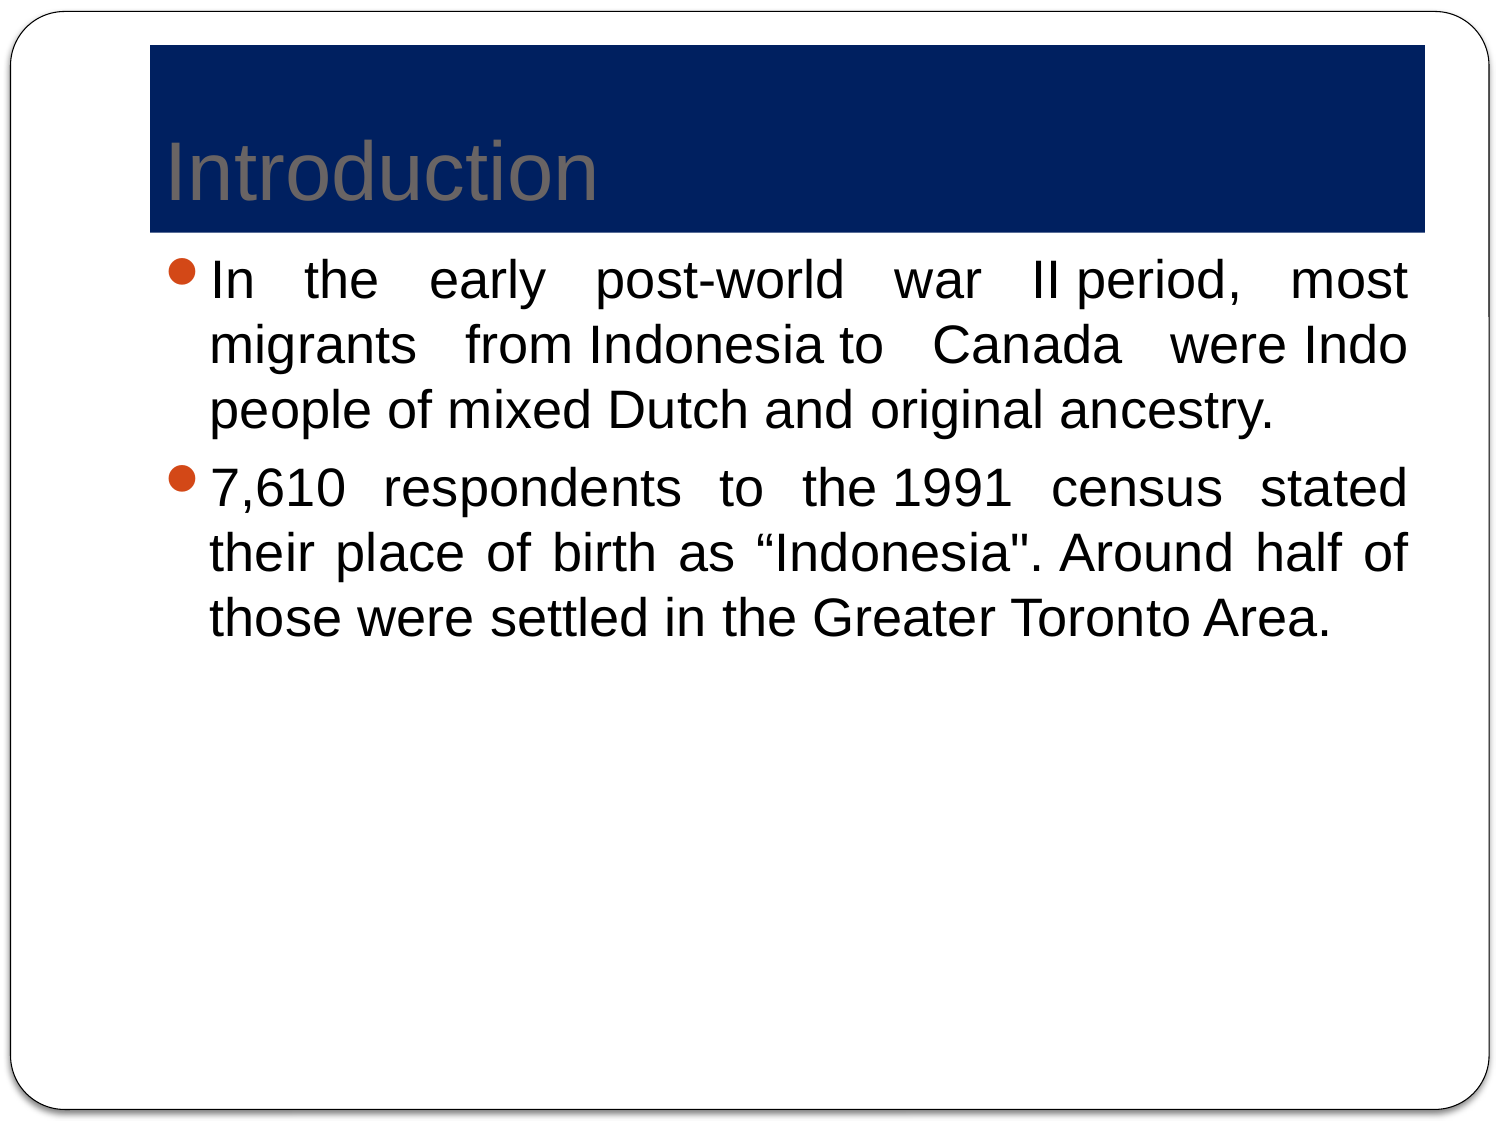

# Introduction
In the early post-world war II period, most migrants from Indonesia to Canada were Indo people of mixed Dutch and original ancestry.
7,610 respondents to the 1991 census stated their place of birth as “Indonesia". Around half of those were settled in the Greater Toronto Area.